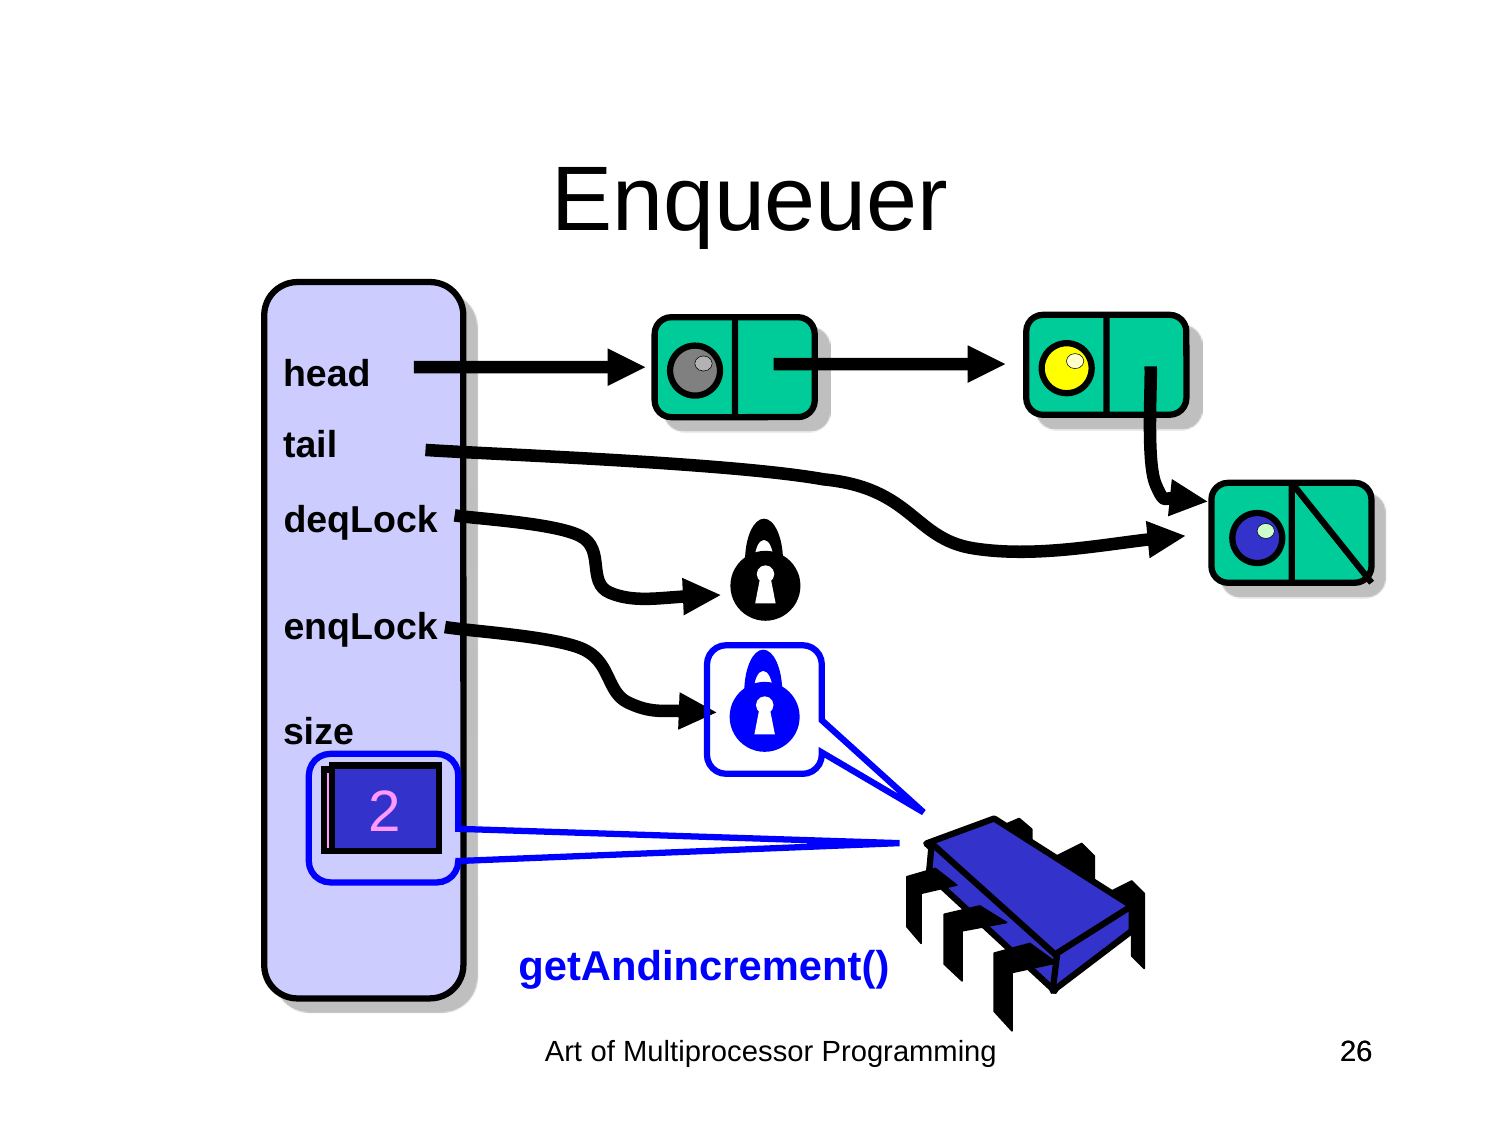

Enqueuer

head

tail

deqLock

enqLock

size

2
1

getAndincrement()
Art of Multiprocessor Programming
26
26